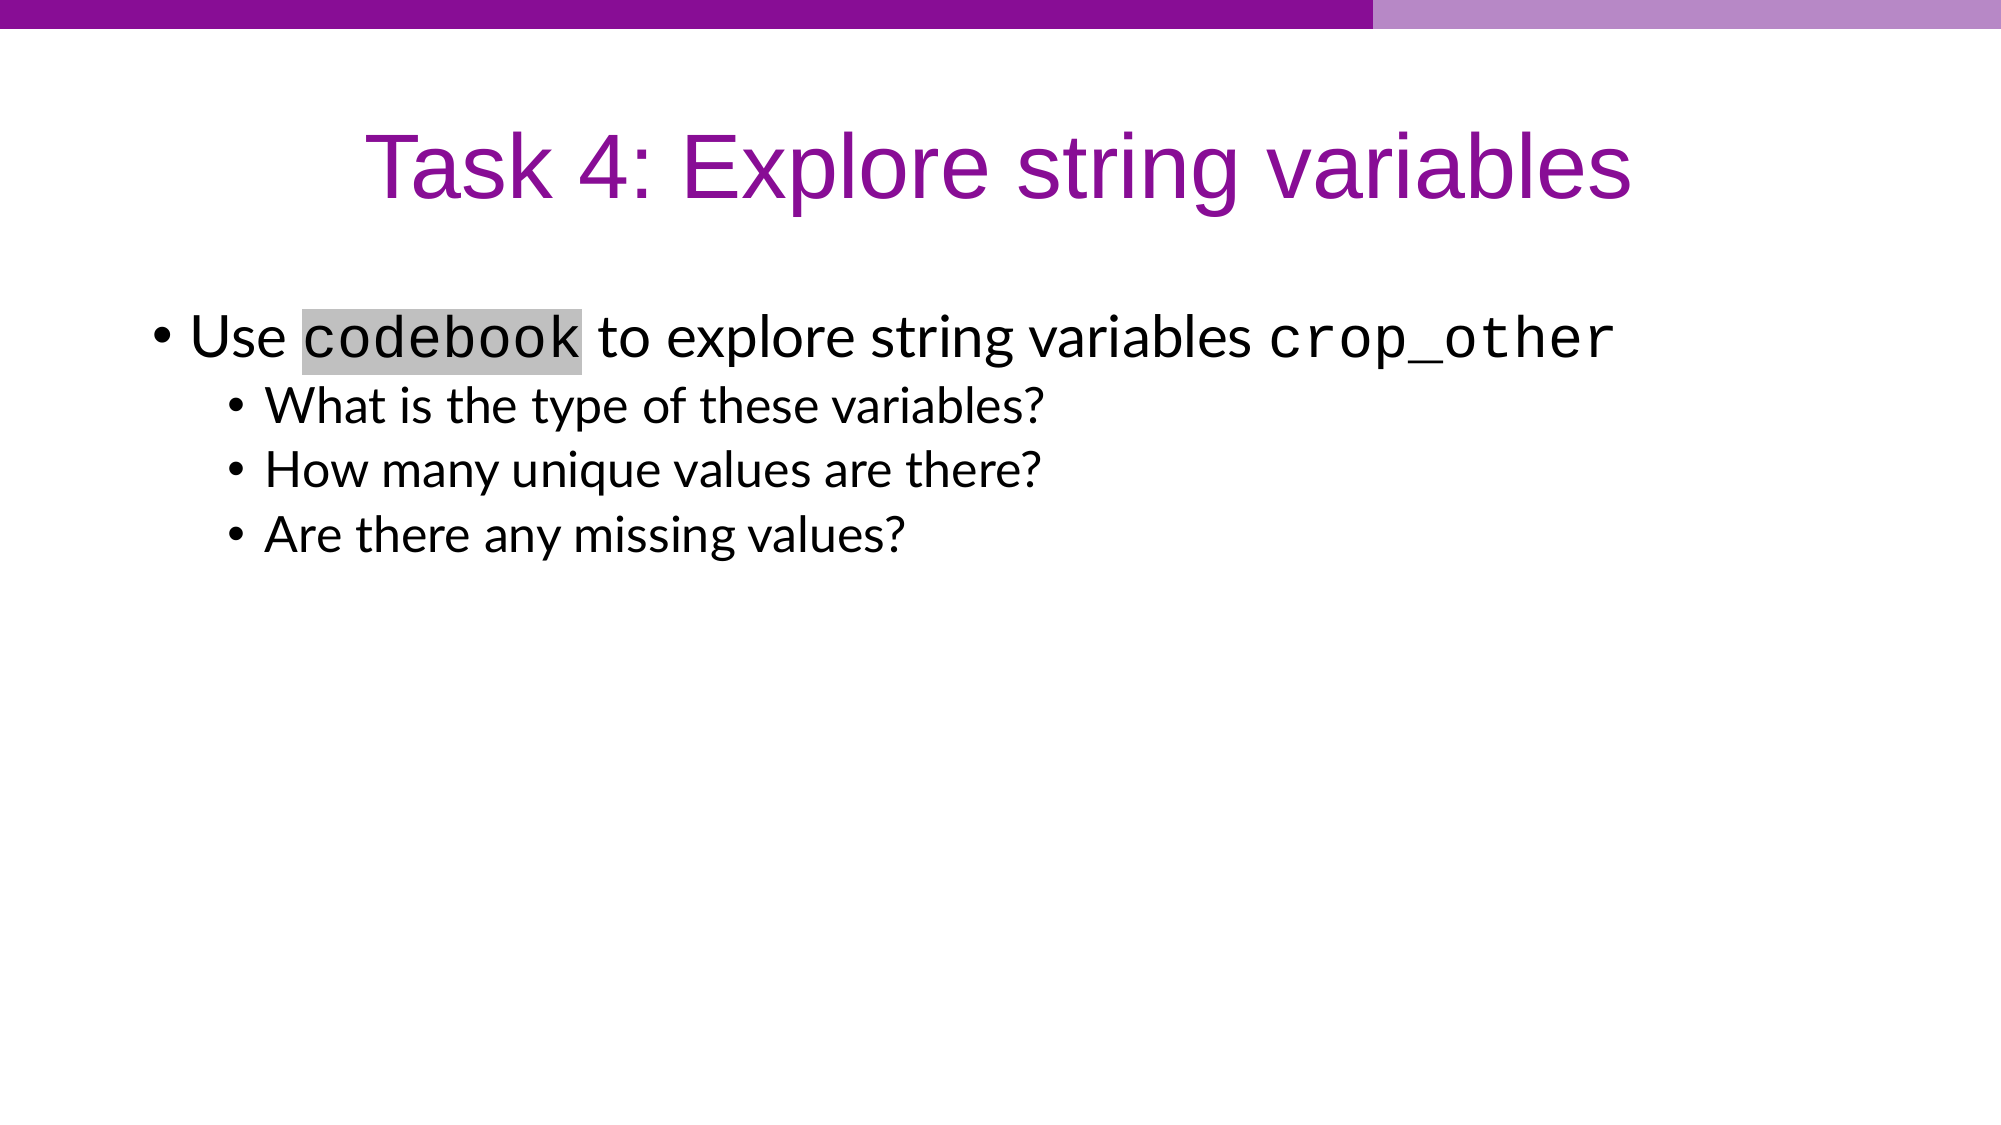

# Task 4: Explore string variables
Use codebook to explore string variables crop_other
What is the type of these variables?
How many unique values are there?
Are there any missing values?